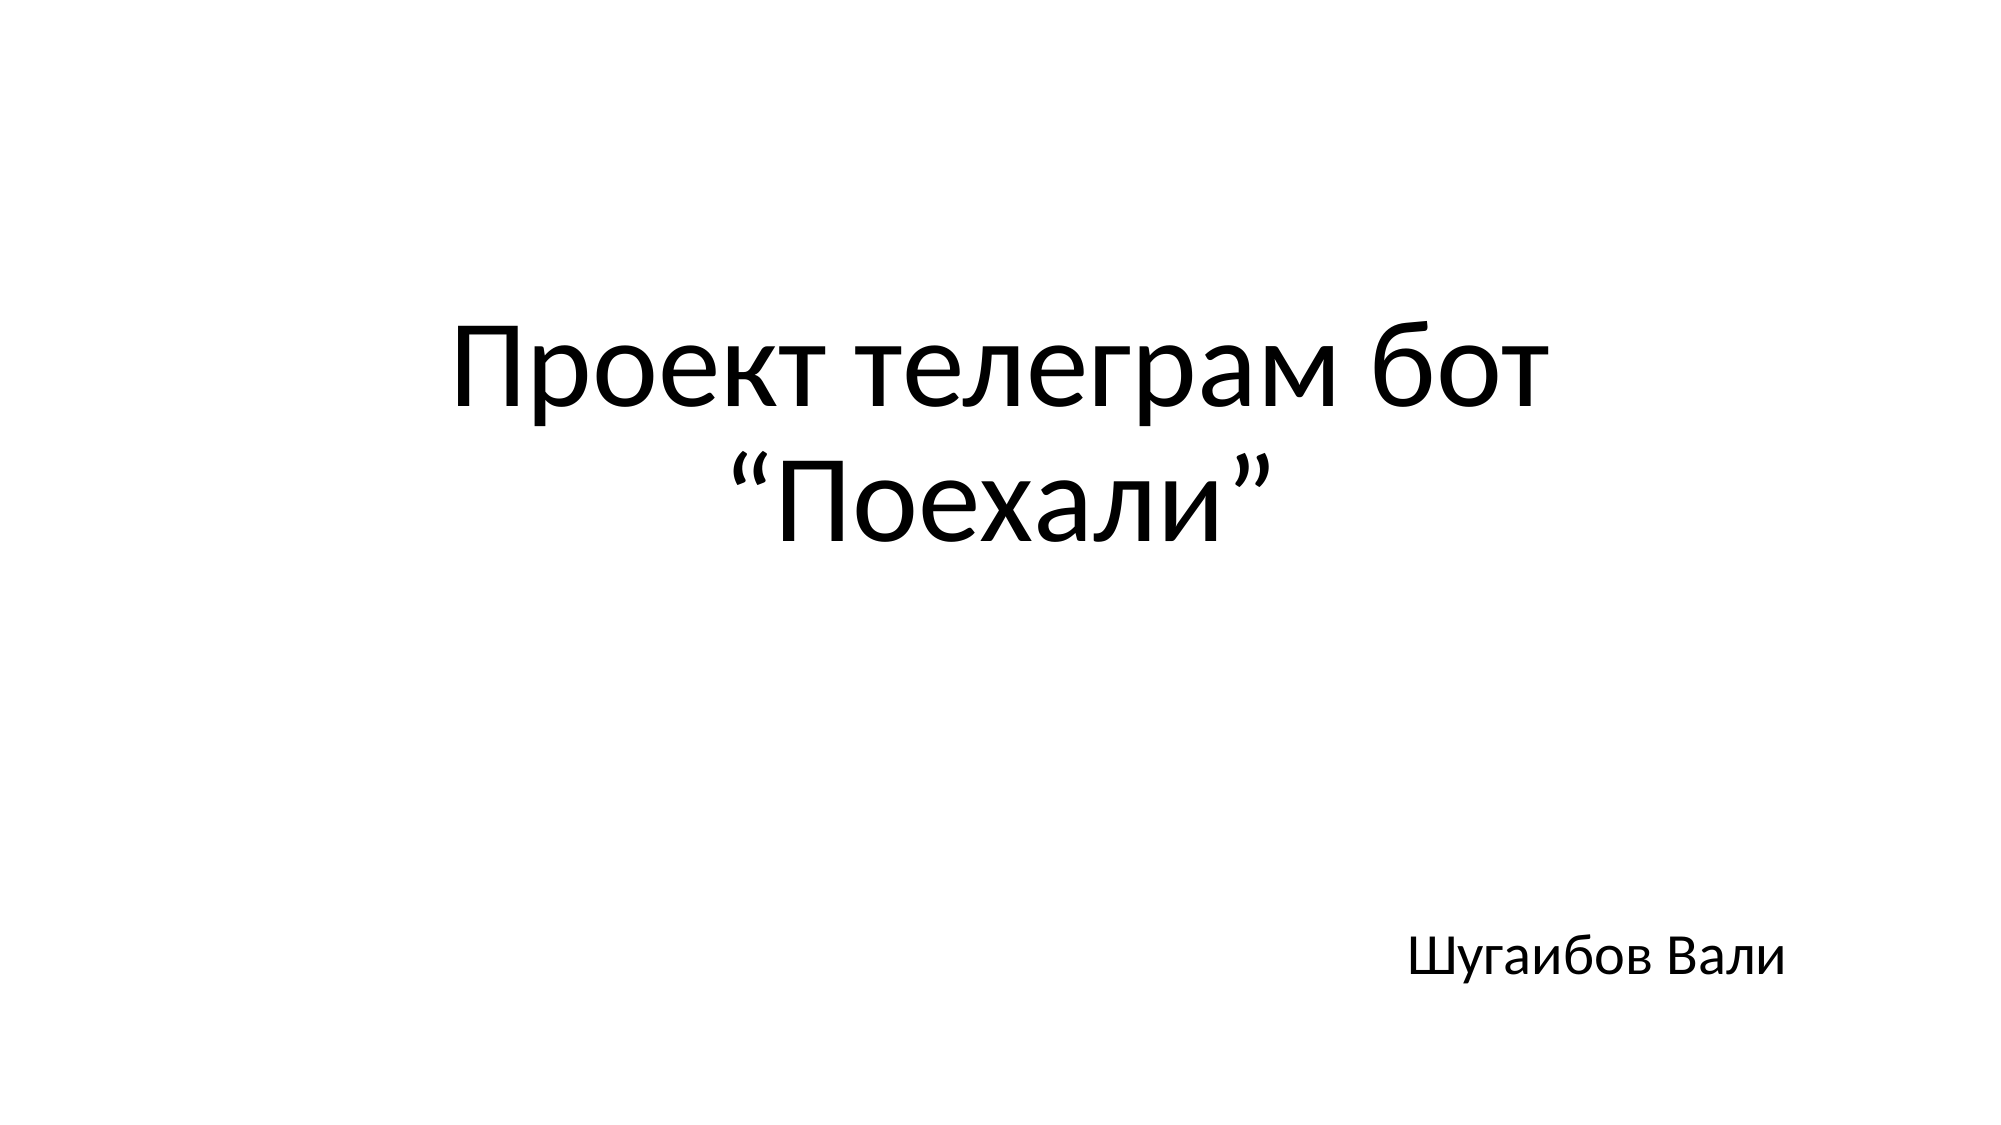

# Проект телеграм бот “Поехали”
Шугаибов Вали